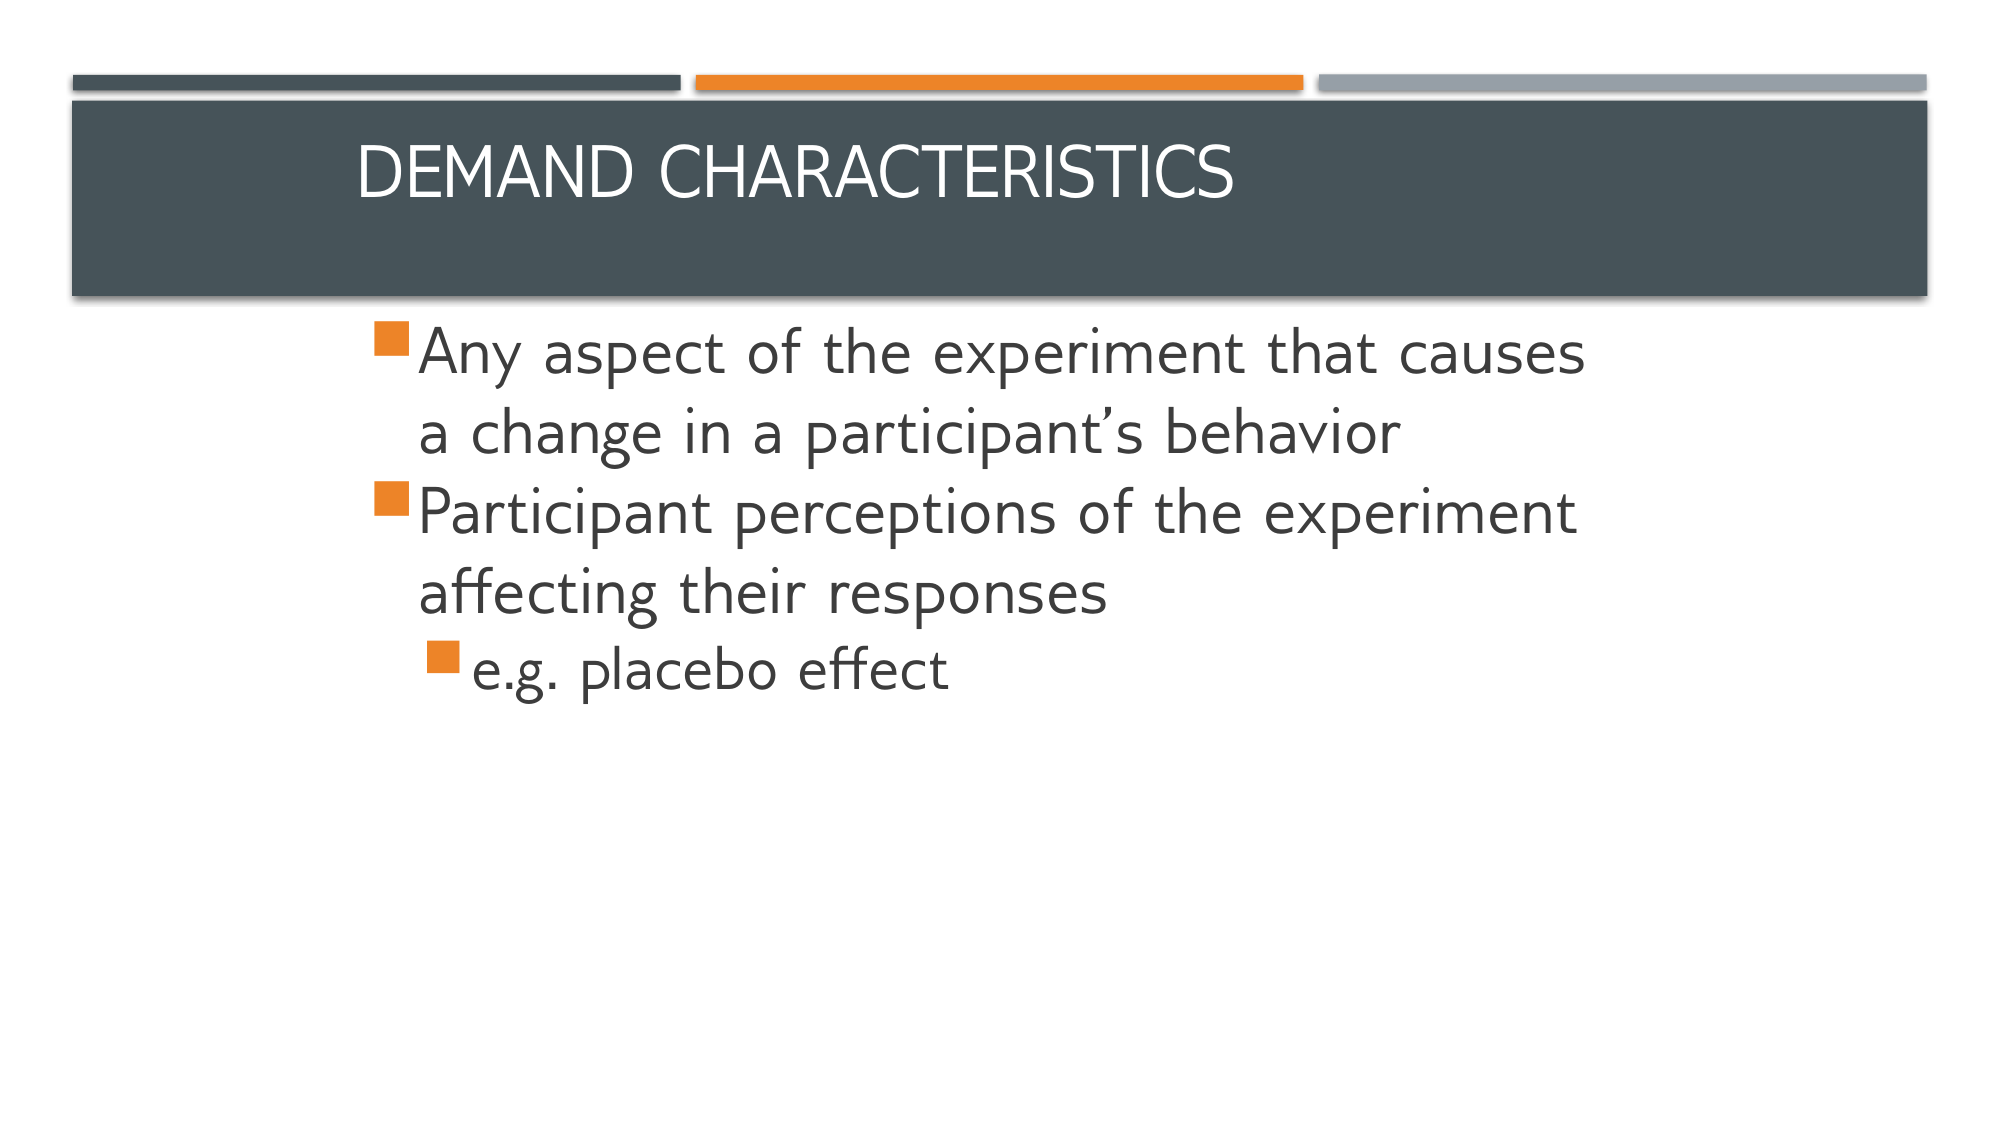

# Demand characteristics
Any aspect of the experiment that causes a change in a participant’s behavior
Participant perceptions of the experiment affecting their responses
e.g. placebo effect